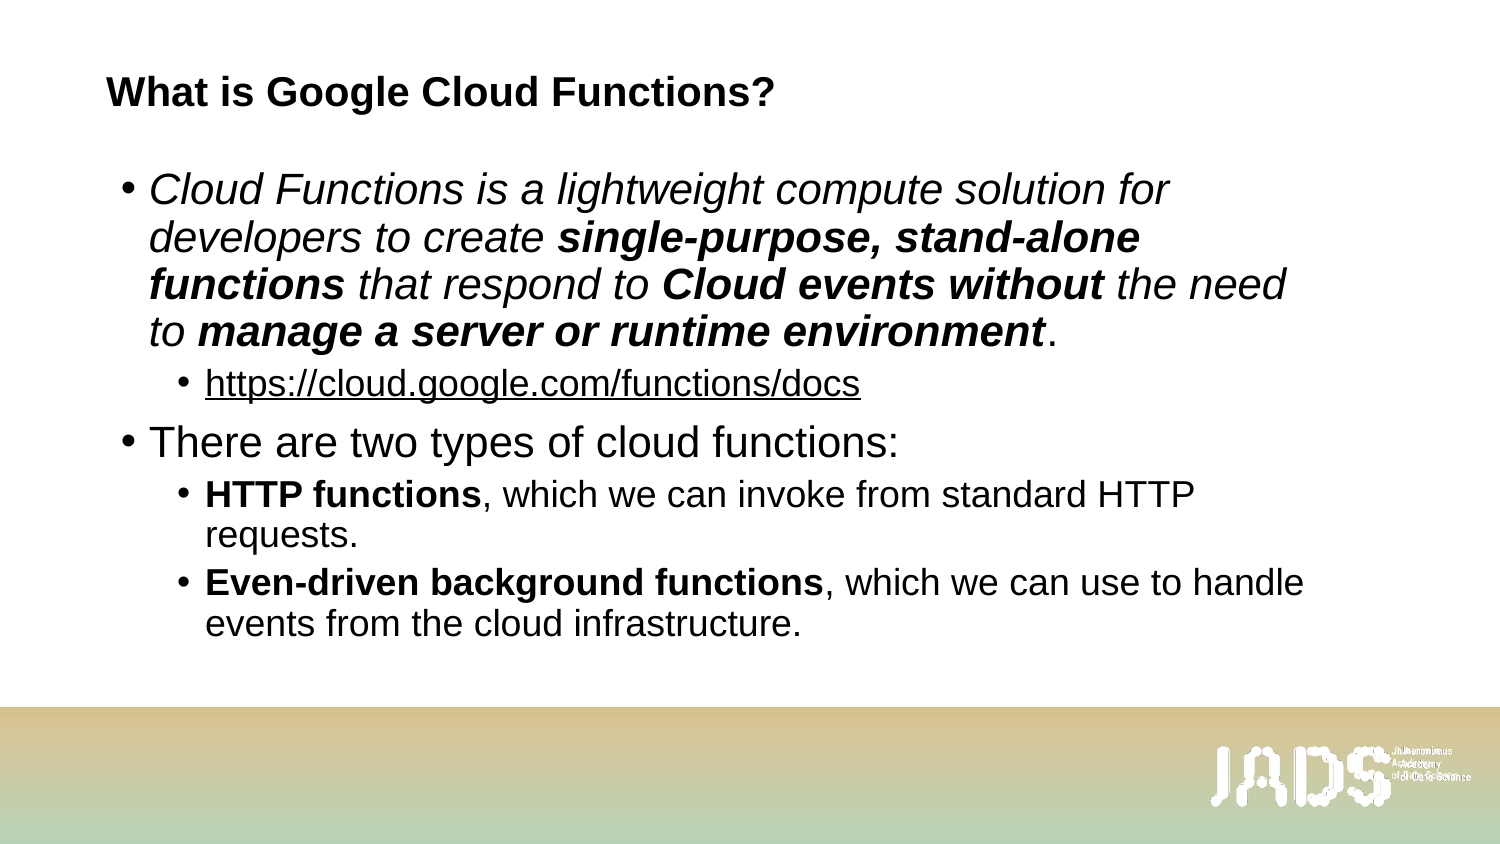

# What is Google Cloud Functions?
Cloud Functions is a lightweight compute solution for developers to create single-purpose, stand-alone functions that respond to Cloud events without the need to manage a server or runtime environment.
https://cloud.google.com/functions/docs
There are two types of cloud functions:
HTTP functions, which we can invoke from standard HTTP requests.
Even-driven background functions, which we can use to handle events from the cloud infrastructure.